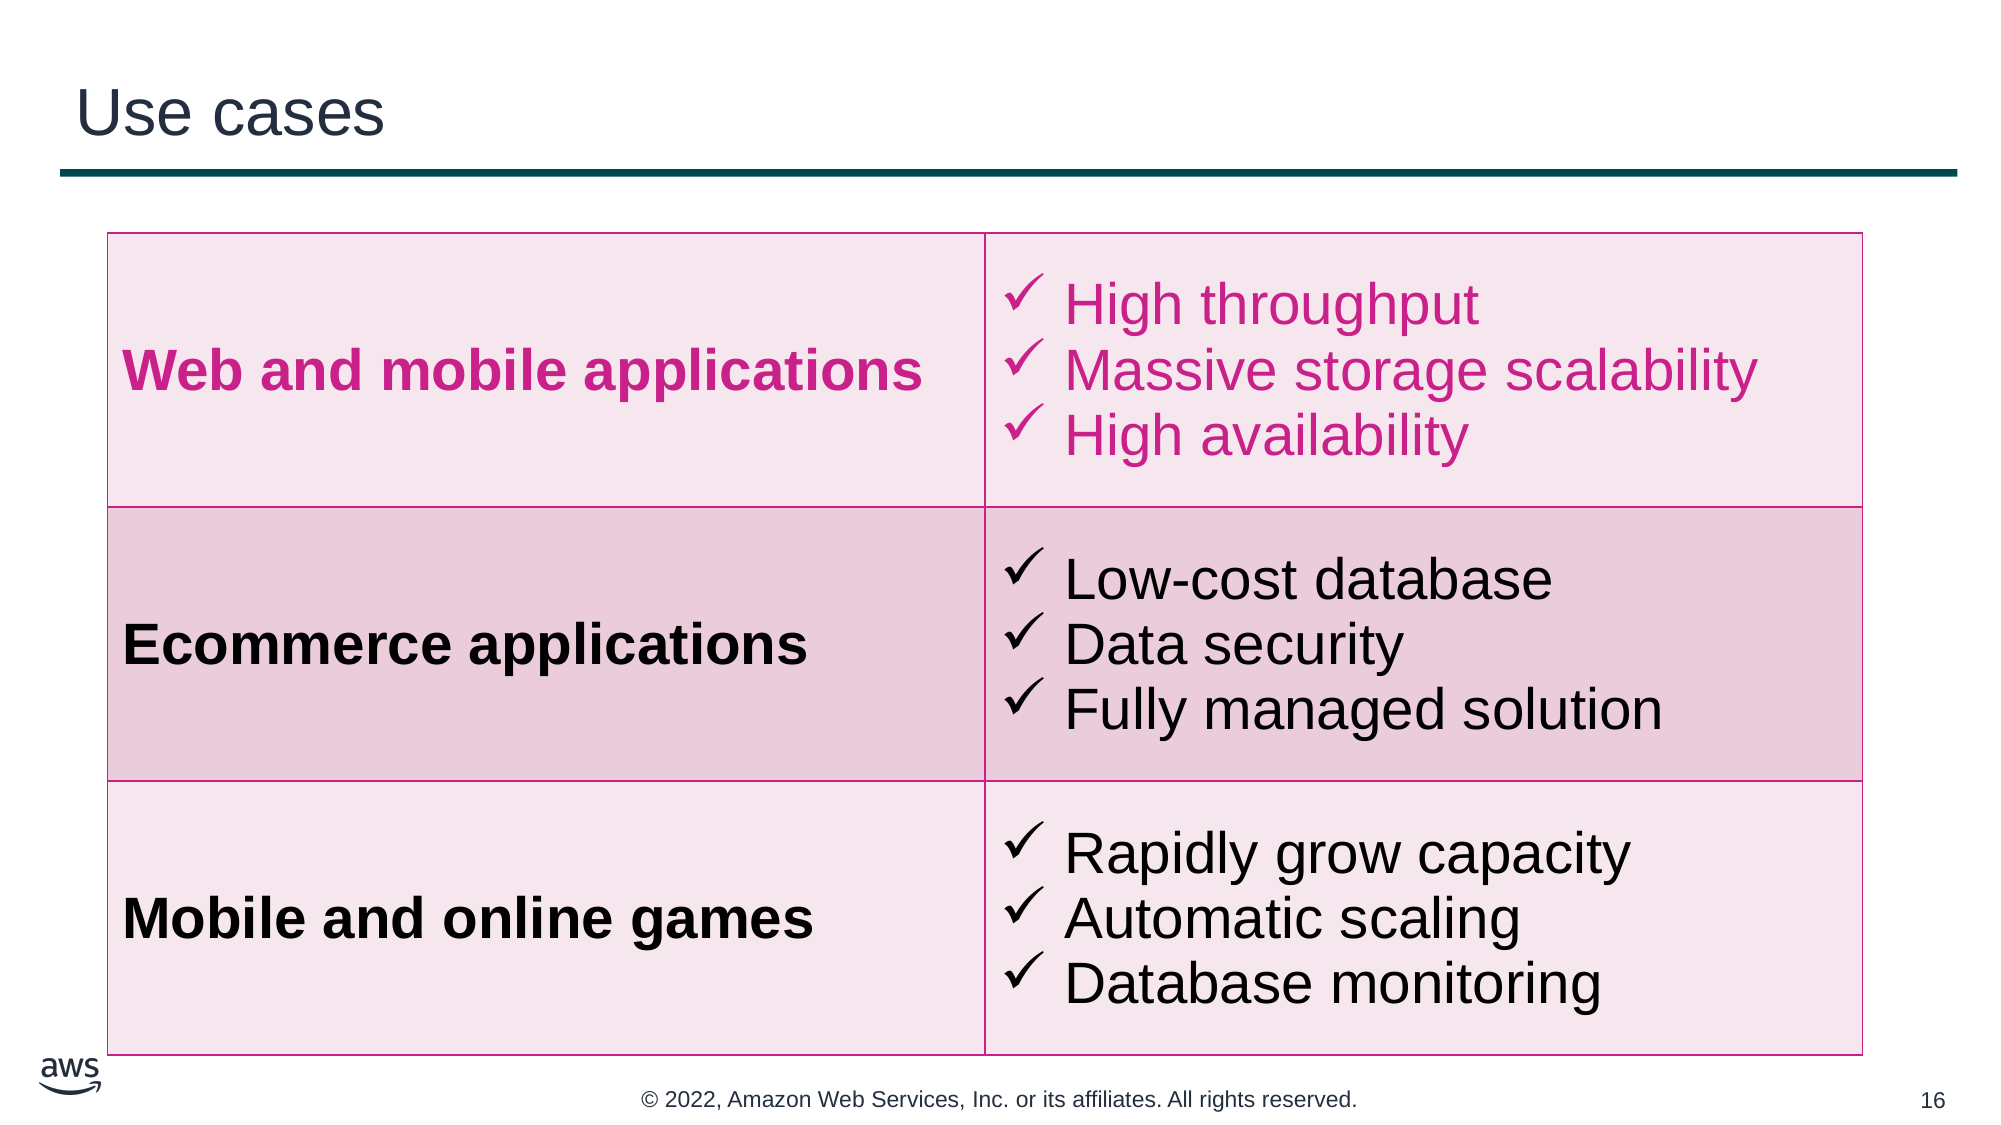

# Use cases
| Web and mobile applications | High throughput Massive storage scalability High availability |
| --- | --- |
| Ecommerce applications | Low-cost database Data security Fully managed solution |
| Mobile and online games | Rapidly grow capacity Automatic scaling Database monitoring |
16